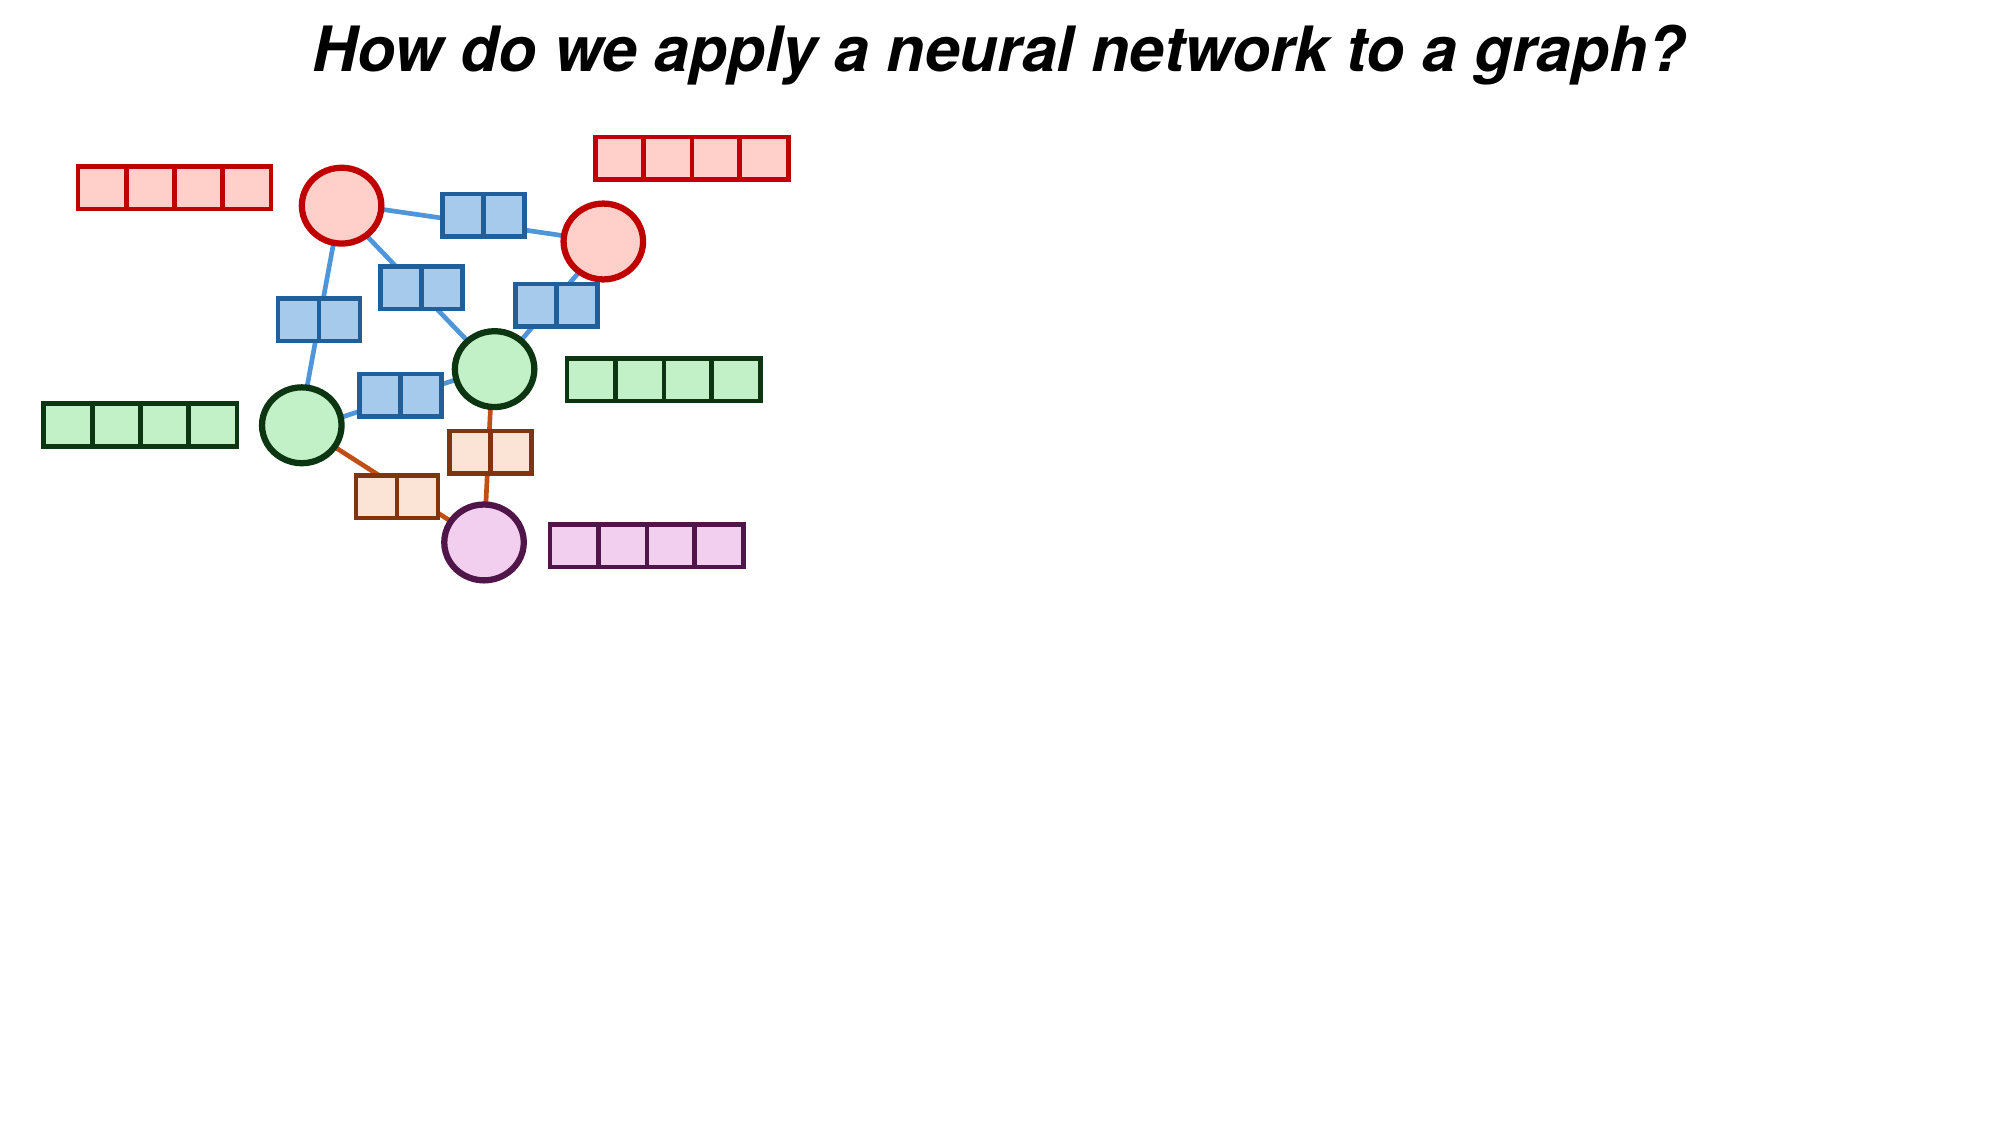

How do we apply a neural network to a graph?